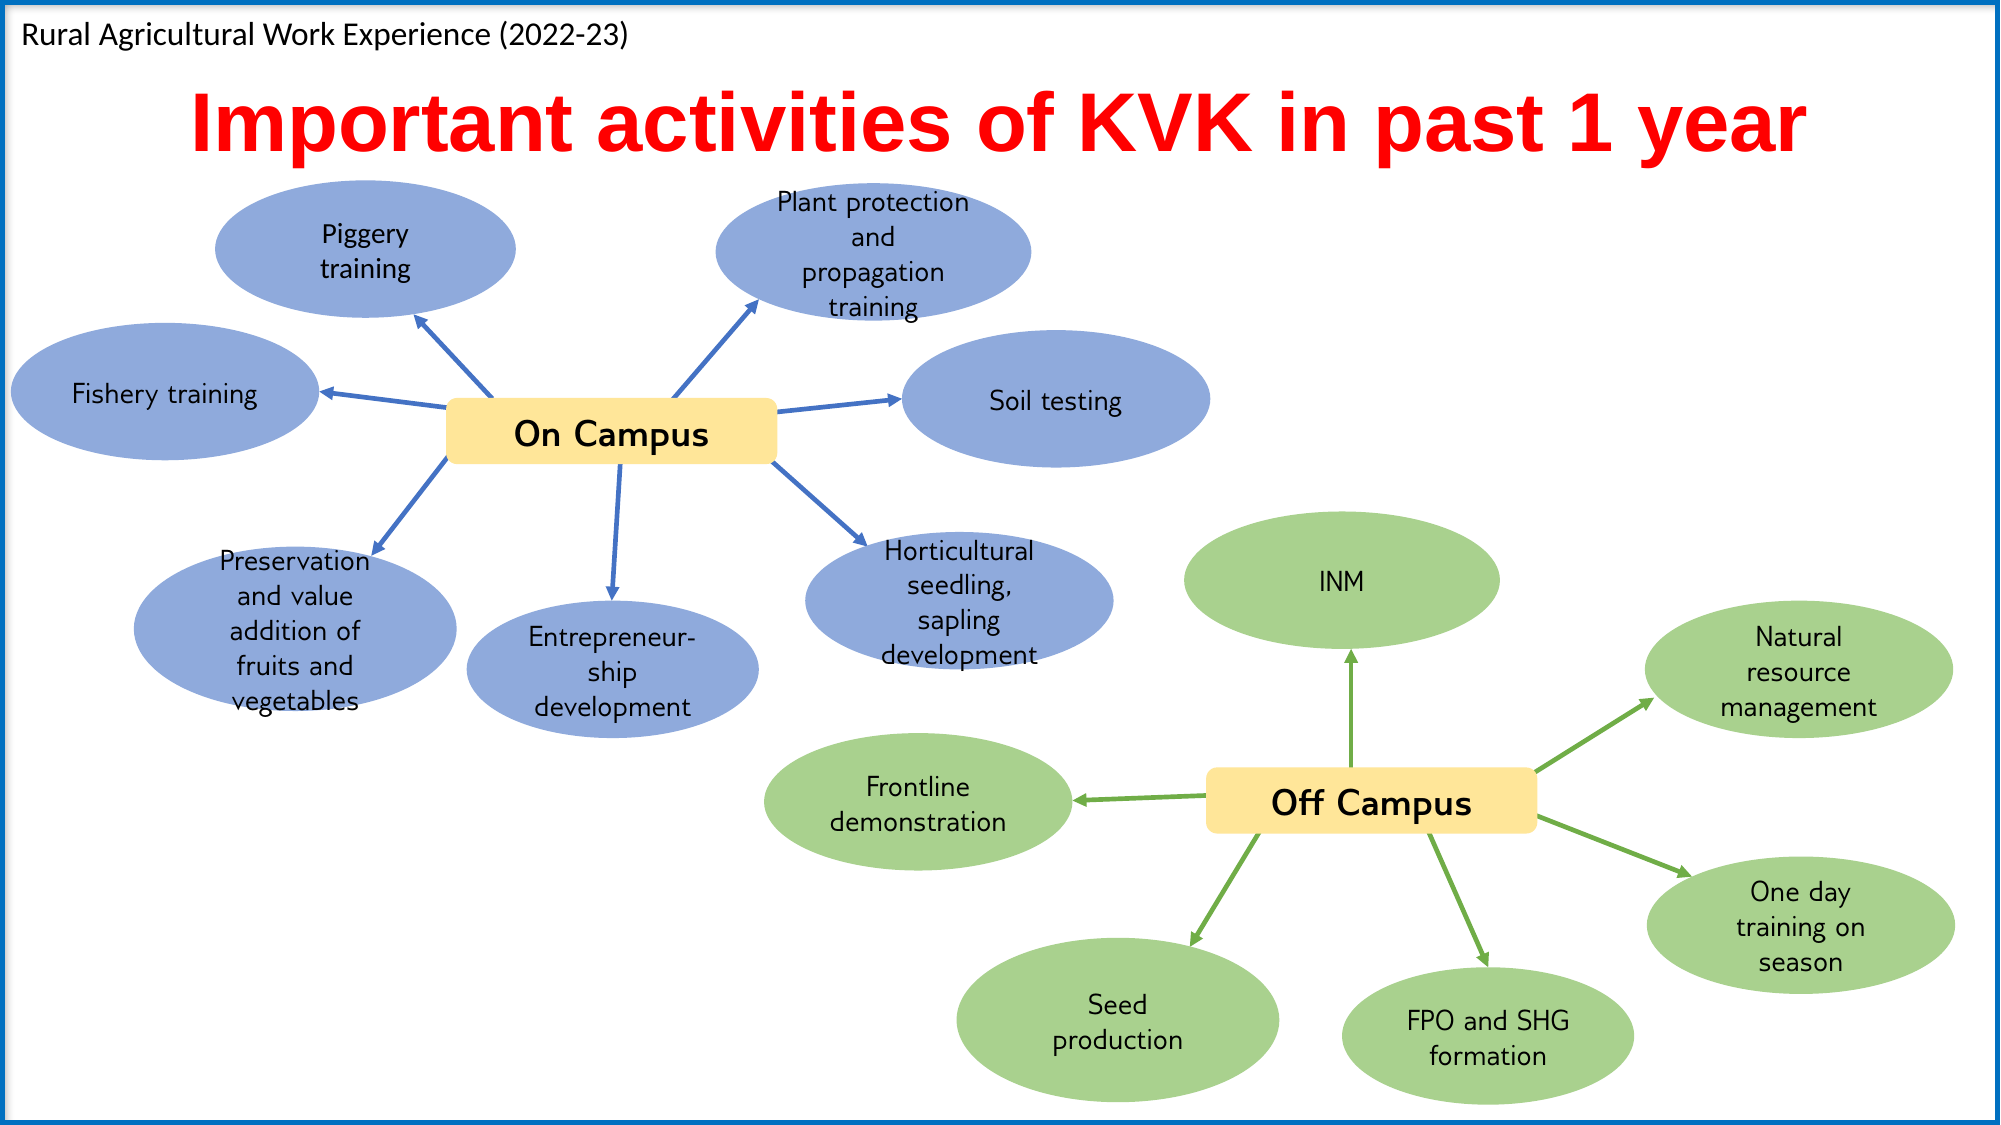

Rural Agricultural Work Experience (2022-23)
Important activities of KVK in past 1 year
Piggery training
Plant protection and propagation training
On Campus
Horticultural seedling, sapling development
Preservation and value addition of fruits and vegetables
Entrepreneur-ship development
Fishery training
Soil testing
INM
Natural resource management
Frontline demonstration
Off Campus
One day training on season
Seed production
FPO and SHG formation